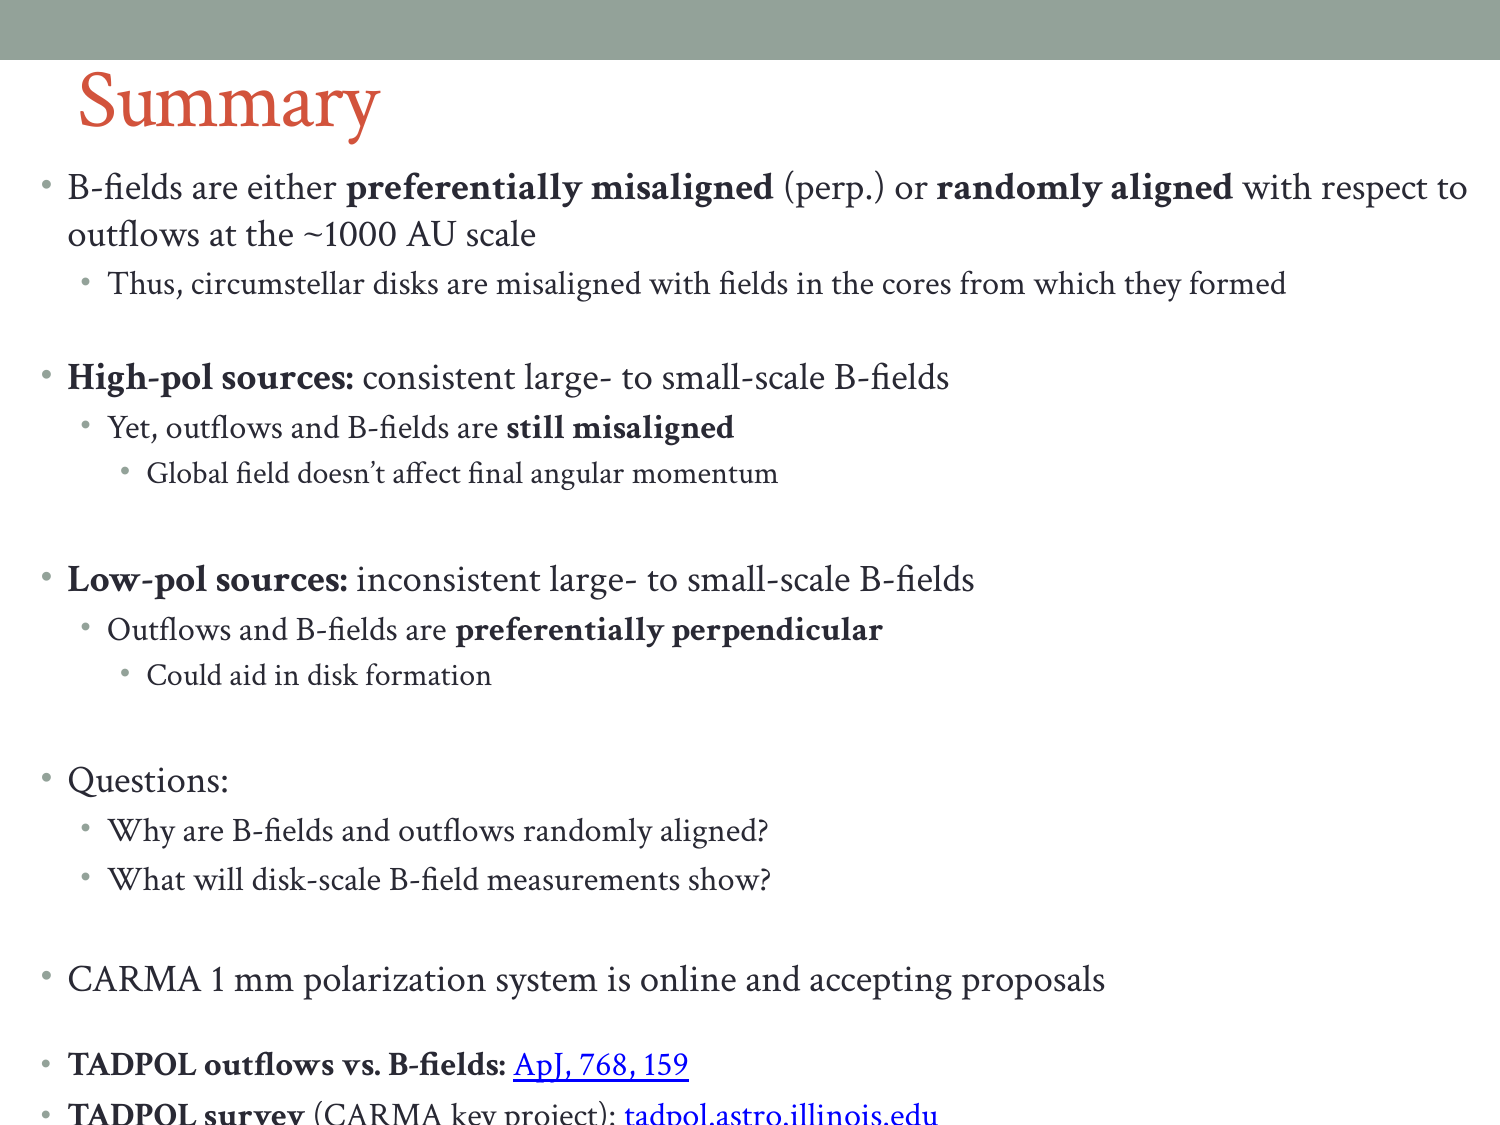

# Summary

B-fields are either preferentially misaligned (perp.) or randomly aligned with respect to outflows at the ~1000 AU scale
Thus, circumstellar disks are misaligned with fields in the cores from which they formed
High-pol sources: consistent large- to small-scale B-fields
Yet, outflows and B-fields are still misaligned
Global field doesn’t affect final angular momentum

Low-pol sources: inconsistent large- to small-scale B-fields
Outflows and B-fields are preferentially perpendicular
Could aid in disk formation

Questions:
Why are B-fields and outflows randomly aligned?
What will disk-scale B-field measurements show?
CARMA 1 mm polarization system is online and accepting proposals

TADPOL outflows vs. B-fields: ApJ, 768, 159
TADPOL survey (CARMA key project): tadpol.astro.illinois.edu